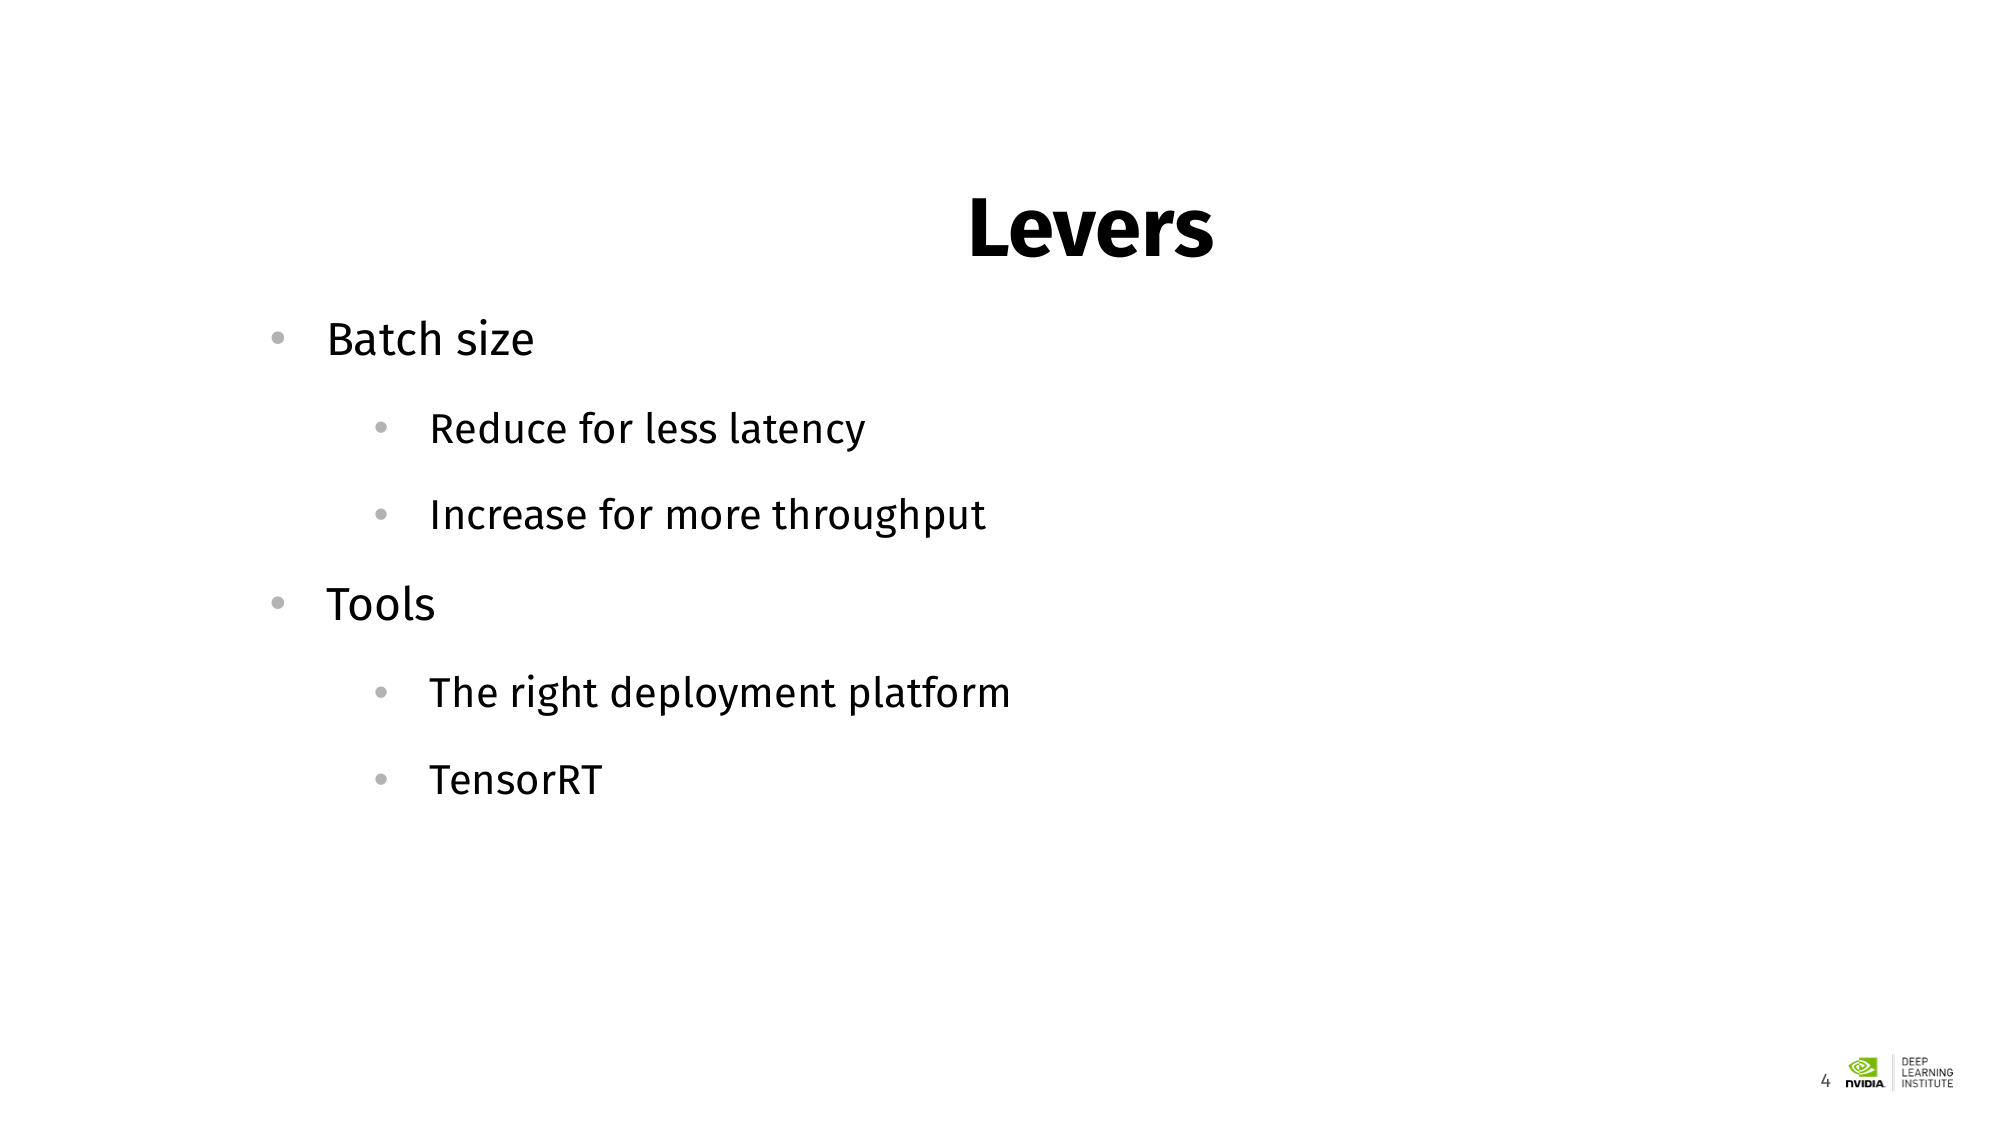

# Levers
Batch size
Reduce for less latency
Increase for more throughput
Tools
The right deployment platform
TensorRT